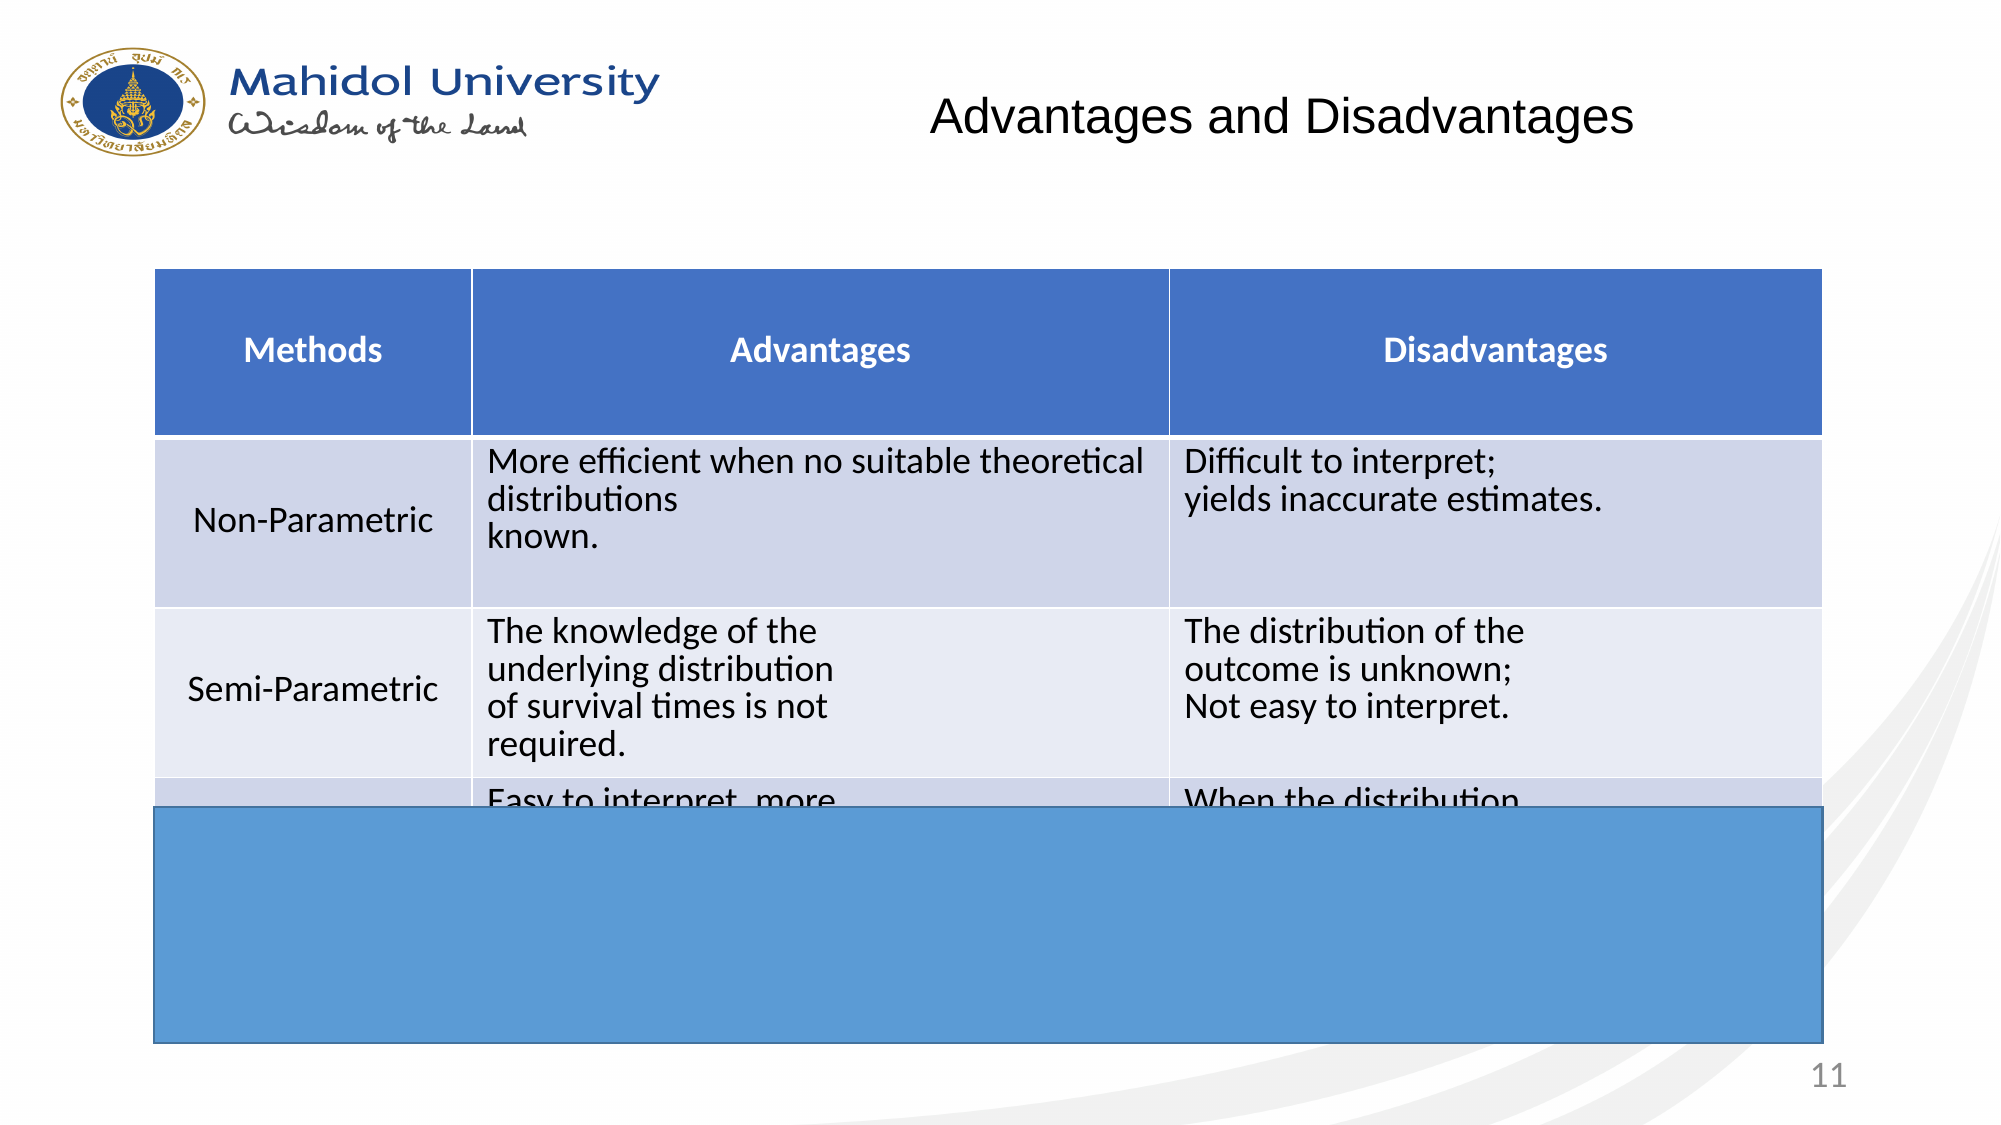

# Advantages and Disadvantages
| Methods | Advantages | Disadvantages |
| --- | --- | --- |
| Non-Parametric | More efficient when no suitable theoretical distributions known. | Difficult to interpret; yields inaccurate estimates. |
| Semi-Parametric | The knowledge of the underlying distribution of survival times is not required. | The distribution of the outcome is unknown; Not easy to interpret. |
| Parametric | Easy to interpret, more efficient and accurate when the survival times follow a particular distribution. | When the distribution assumption is violated, it may be inconsistent and can give sub-optimal results. |

11